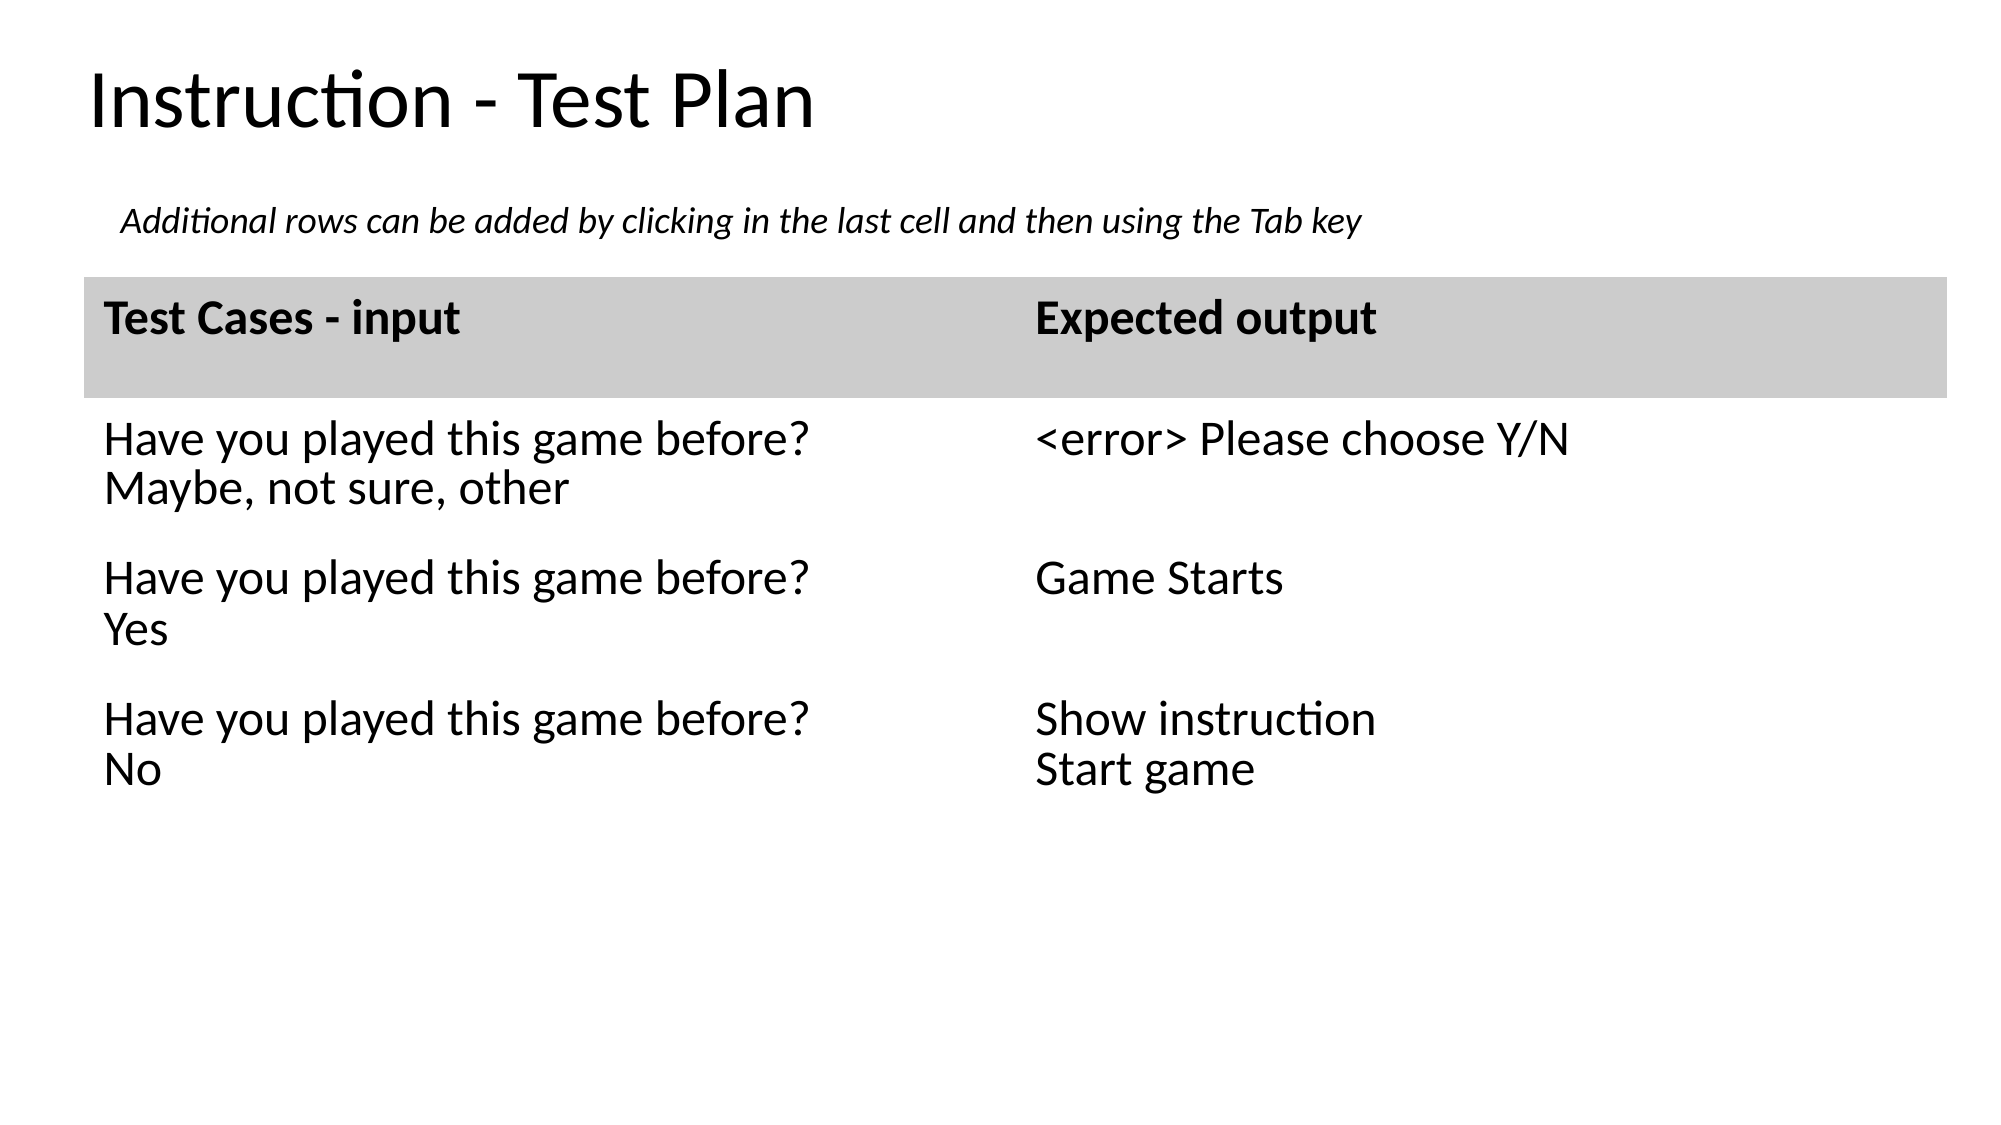

# Instruction - Test Plan
Additional rows can be added by clicking in the last cell and then using the Tab key
| Test Cases - input | Expected output |
| --- | --- |
| Have you played this game before? Maybe, not sure, other | <error> Please choose Y/N |
| Have you played this game before? Yes | Game Starts |
| Have you played this game before? No | Show instruction Start game |